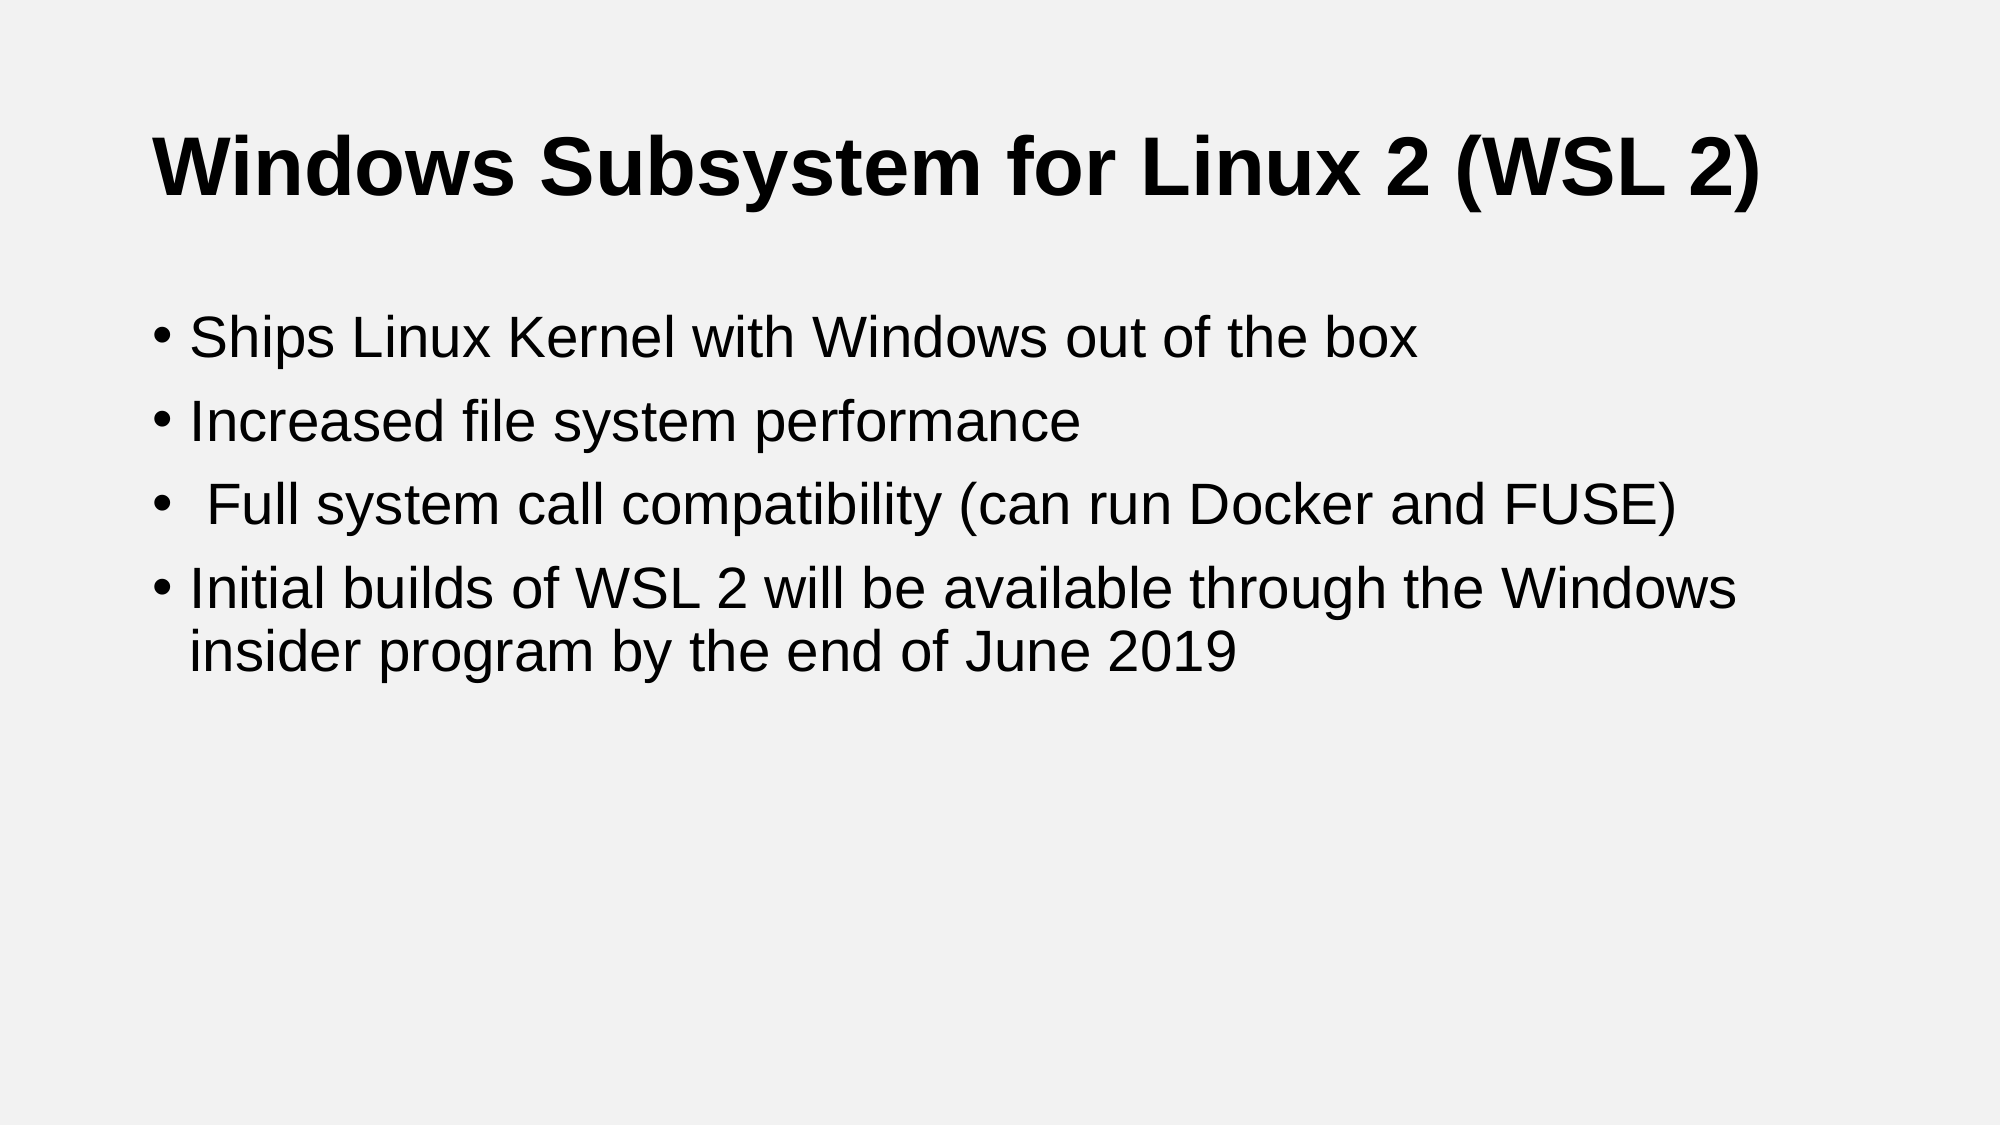

# Windows Subsystem for Linux 2 (WSL 2)
Ships Linux Kernel with Windows out of the box
Increased file system performance
 Full system call compatibility (can run Docker and FUSE)
Initial builds of WSL 2 will be available through the Windows insider program by the end of June 2019